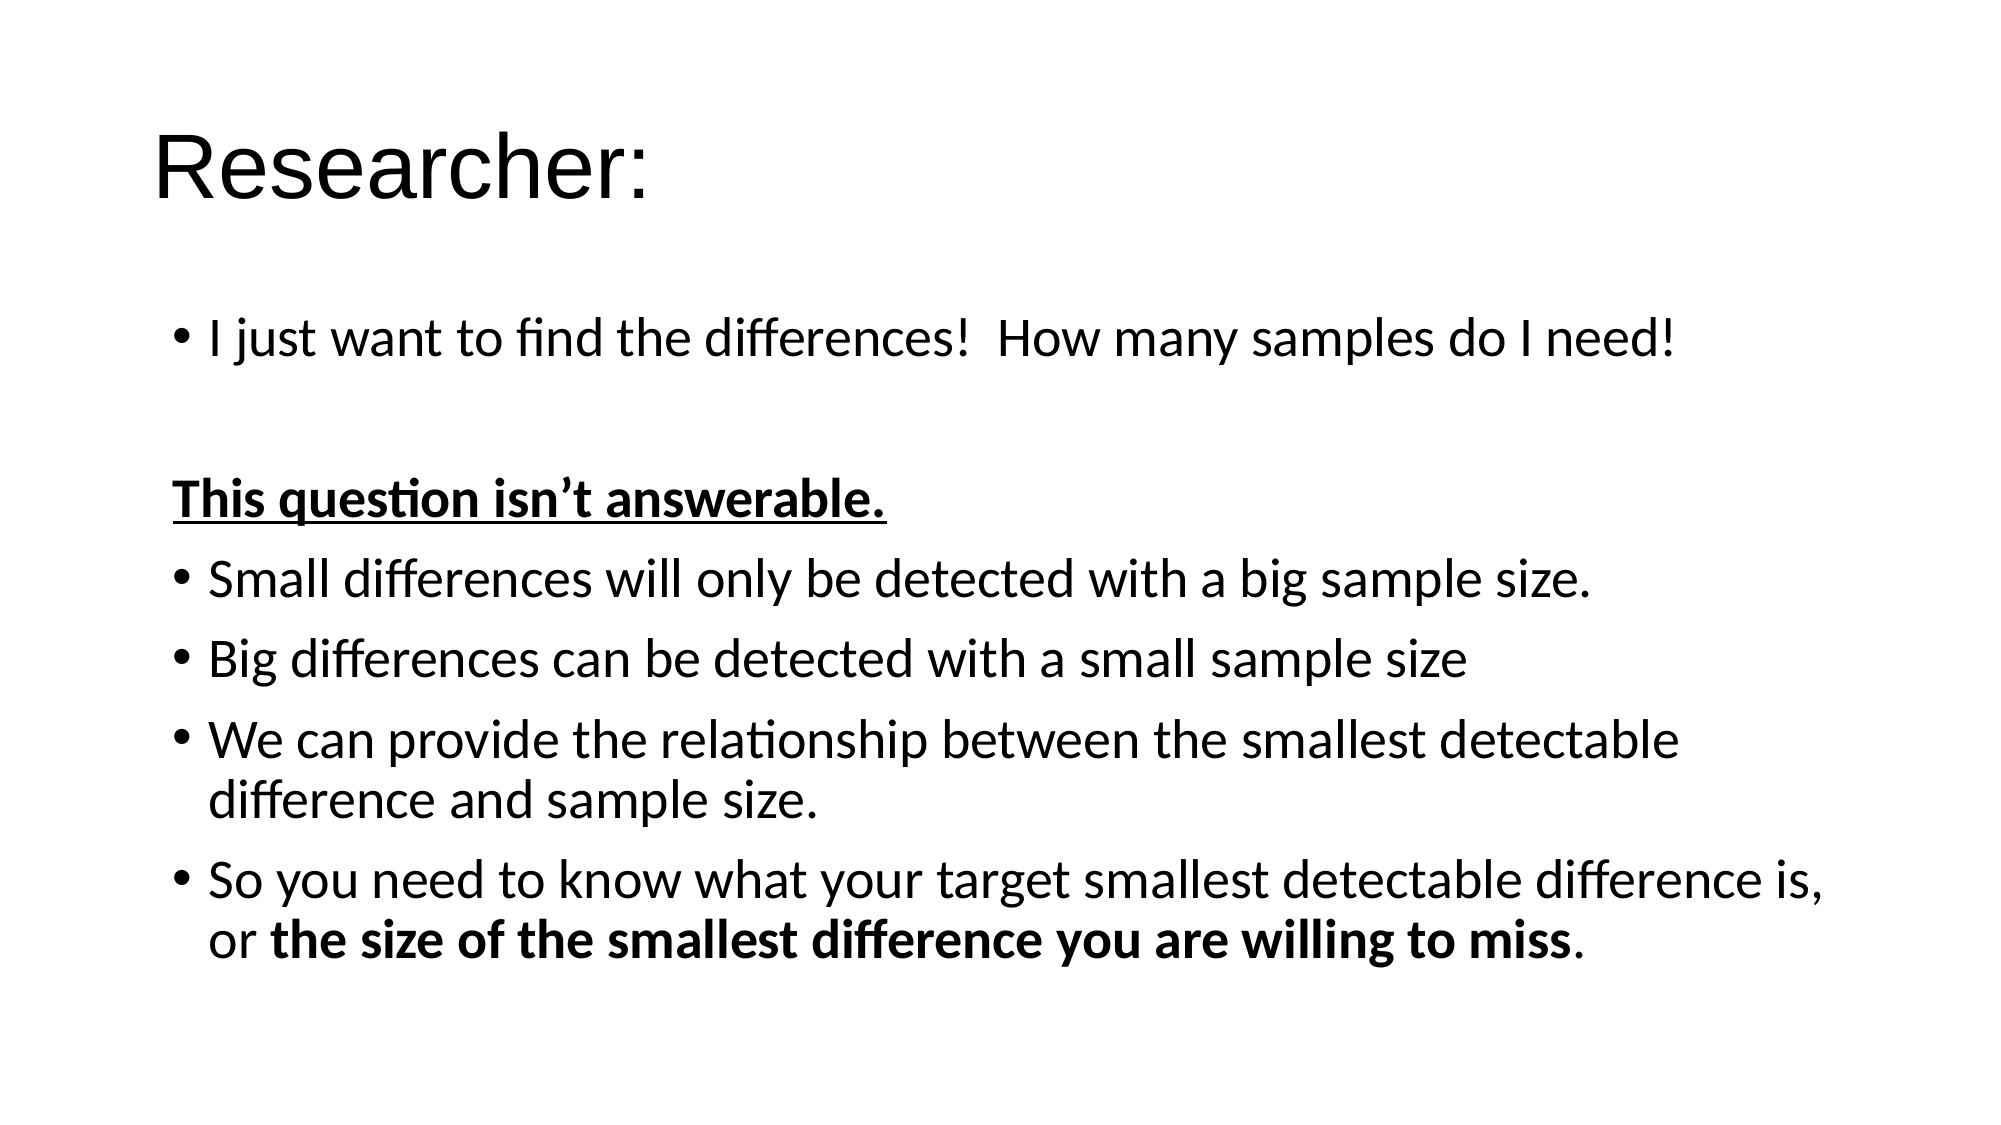

# Researcher:
I just want to find the differences!  How many samples do I need!

This question isn’t answerable.
Small differences will only be detected with a big sample size.
Big differences can be detected with a small sample size
We can provide the relationship between the smallest detectable difference and sample size.
So you need to know what your target smallest detectable difference is, or the size of the smallest difference you are willing to miss.